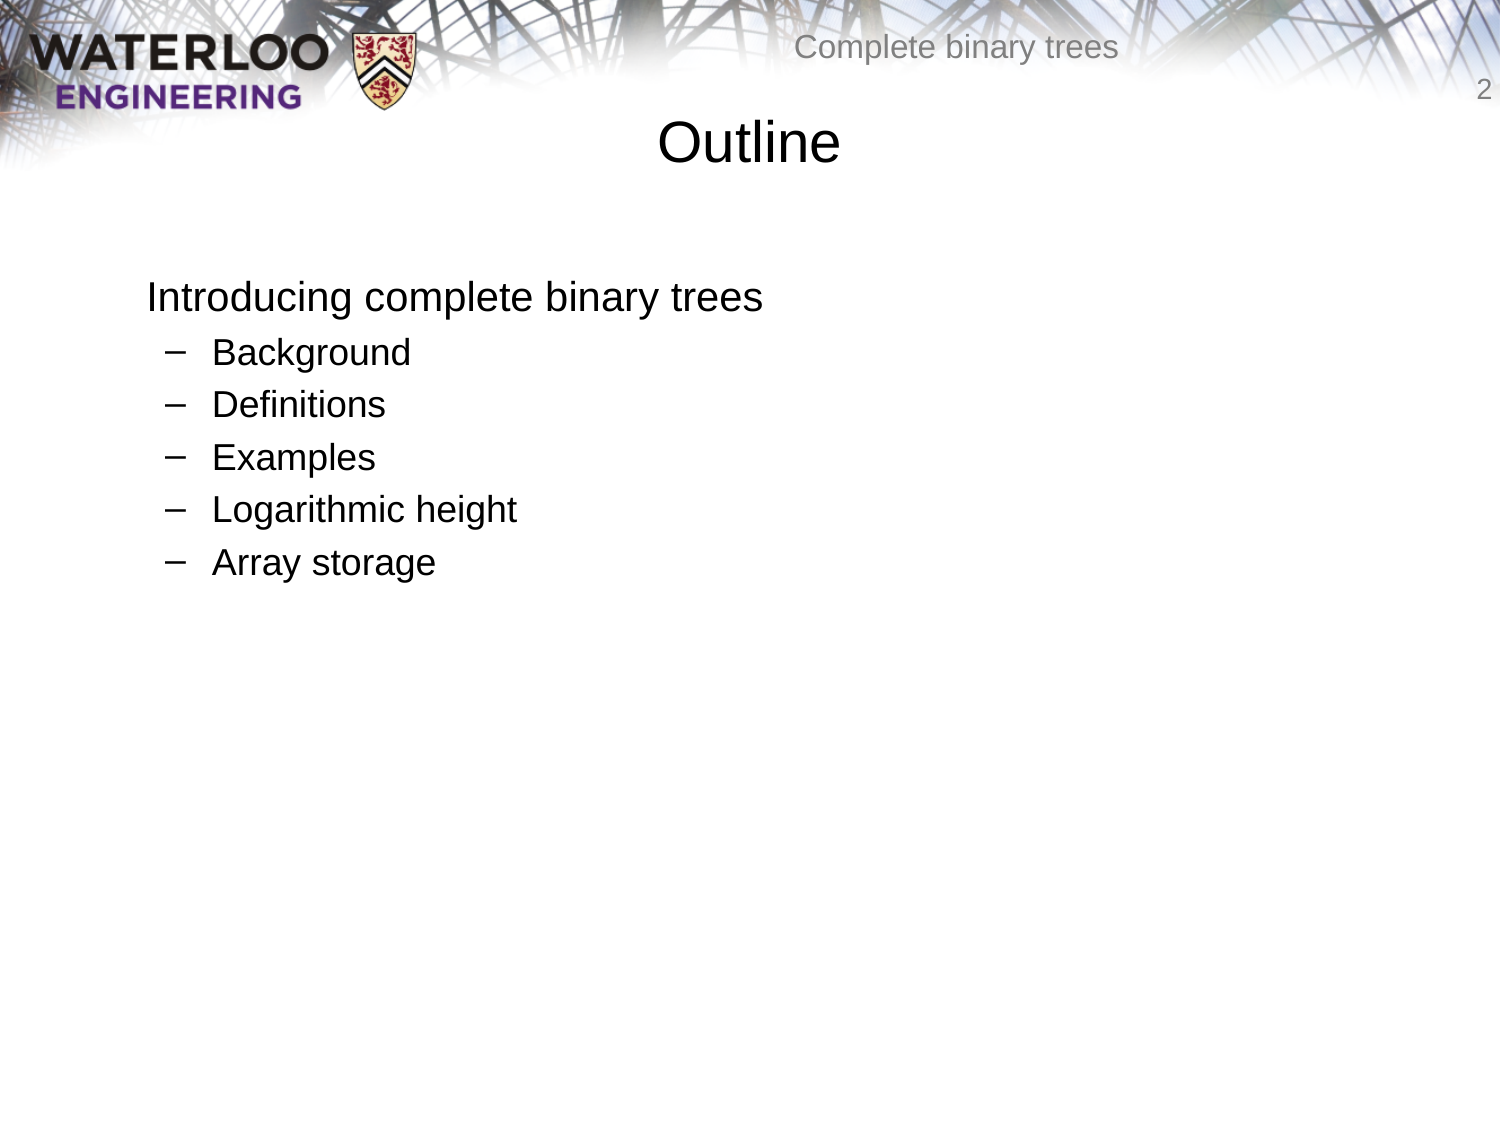

# Outline
	Introducing complete binary trees
Background
Definitions
Examples
Logarithmic height
Array storage